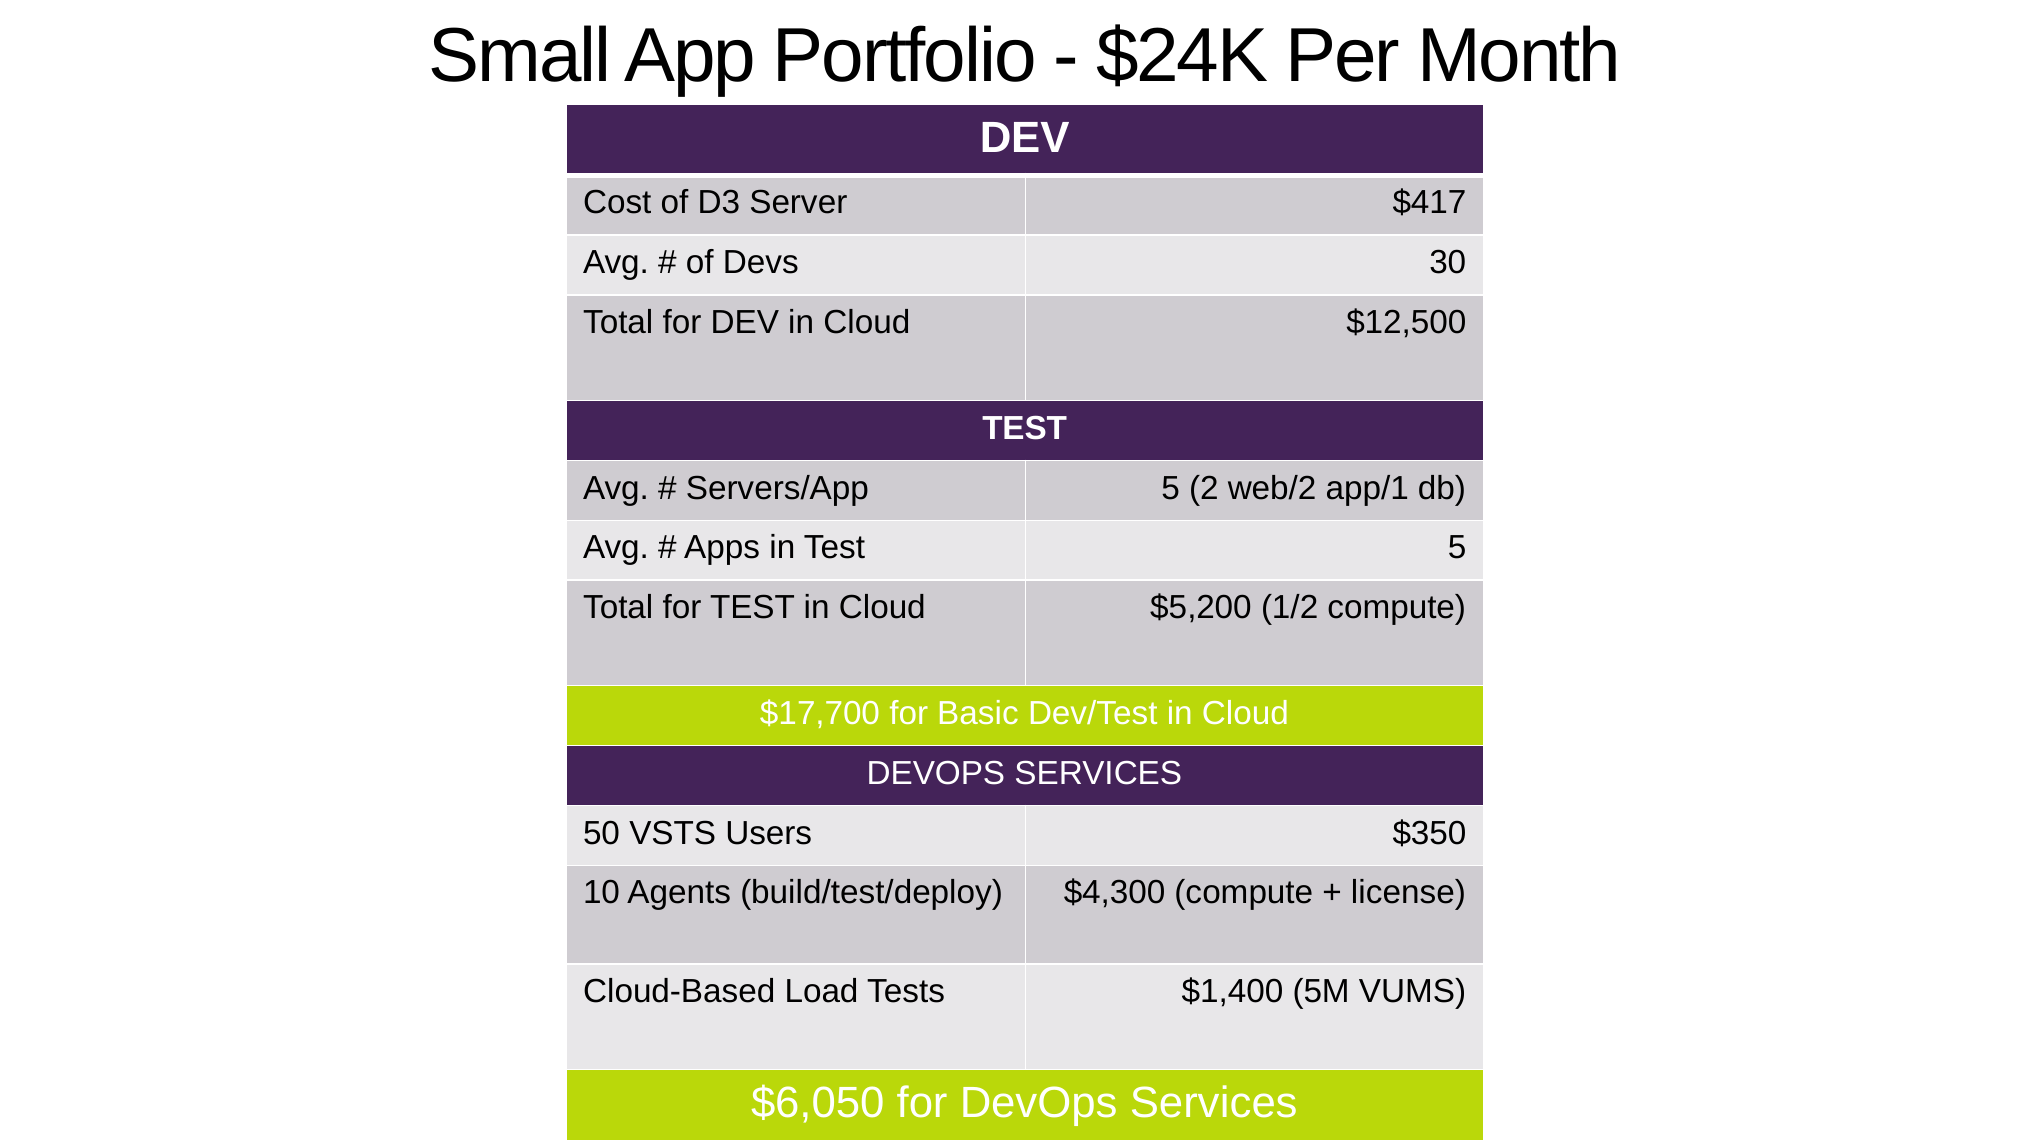

# Small App Portfolio - $24K Per Month
| DEV |  |
| --- | --- |
| Cost of D3 Server | $417 |
| Avg. # of Devs | 30 |
| Total for DEV in Cloud | $12,500 |
| TEST |  |
| Avg. # Servers/App | 5 (2 web/2 app/1 db) |
| Avg. # Apps in Test | 5 |
| Total for TEST in Cloud | $5,200 (1/2 compute) |
| $17,700 for Basic Dev/Test in Cloud |  |
| DEVOPS SERVICES |  |
| 50 VSTS Users | $350 |
| 10 Agents (build/test/deploy) | $4,300 (compute + license) |
| Cloud-Based Load Tests | $1,400 (5M VUMS) |
| $6,050 for DevOps Services |  |